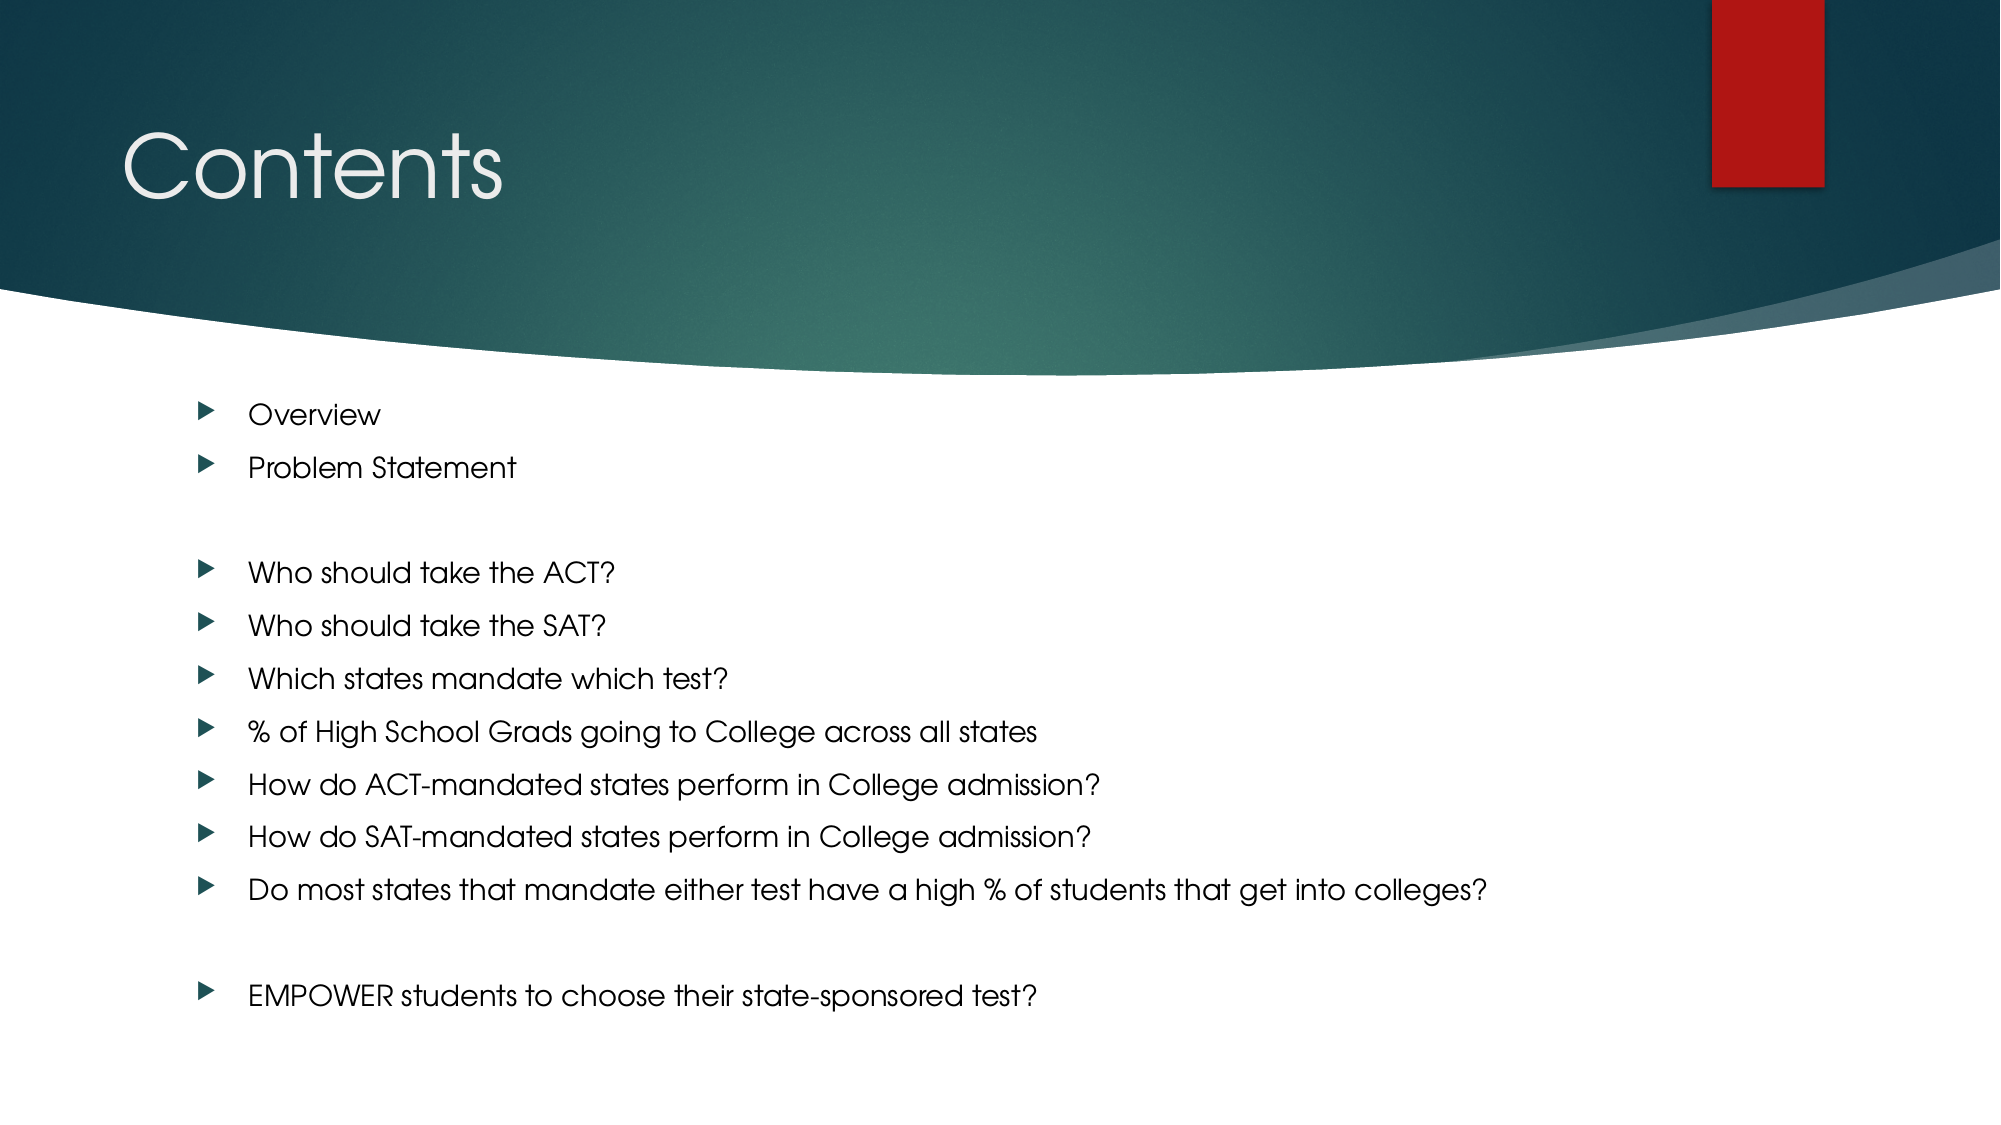

# Contents

Overview
Problem Statement

Who should take the ACT?
Who should take the SAT?
Which states mandate which test?
% of High School Grads going to College across all states
How do ACT-mandated states perform in College admission?
How do SAT-mandated states perform in College admission?
Do most states that mandate either test have a high % of students that get into colleges?

EMPOWER students to choose their state-sponsored test?